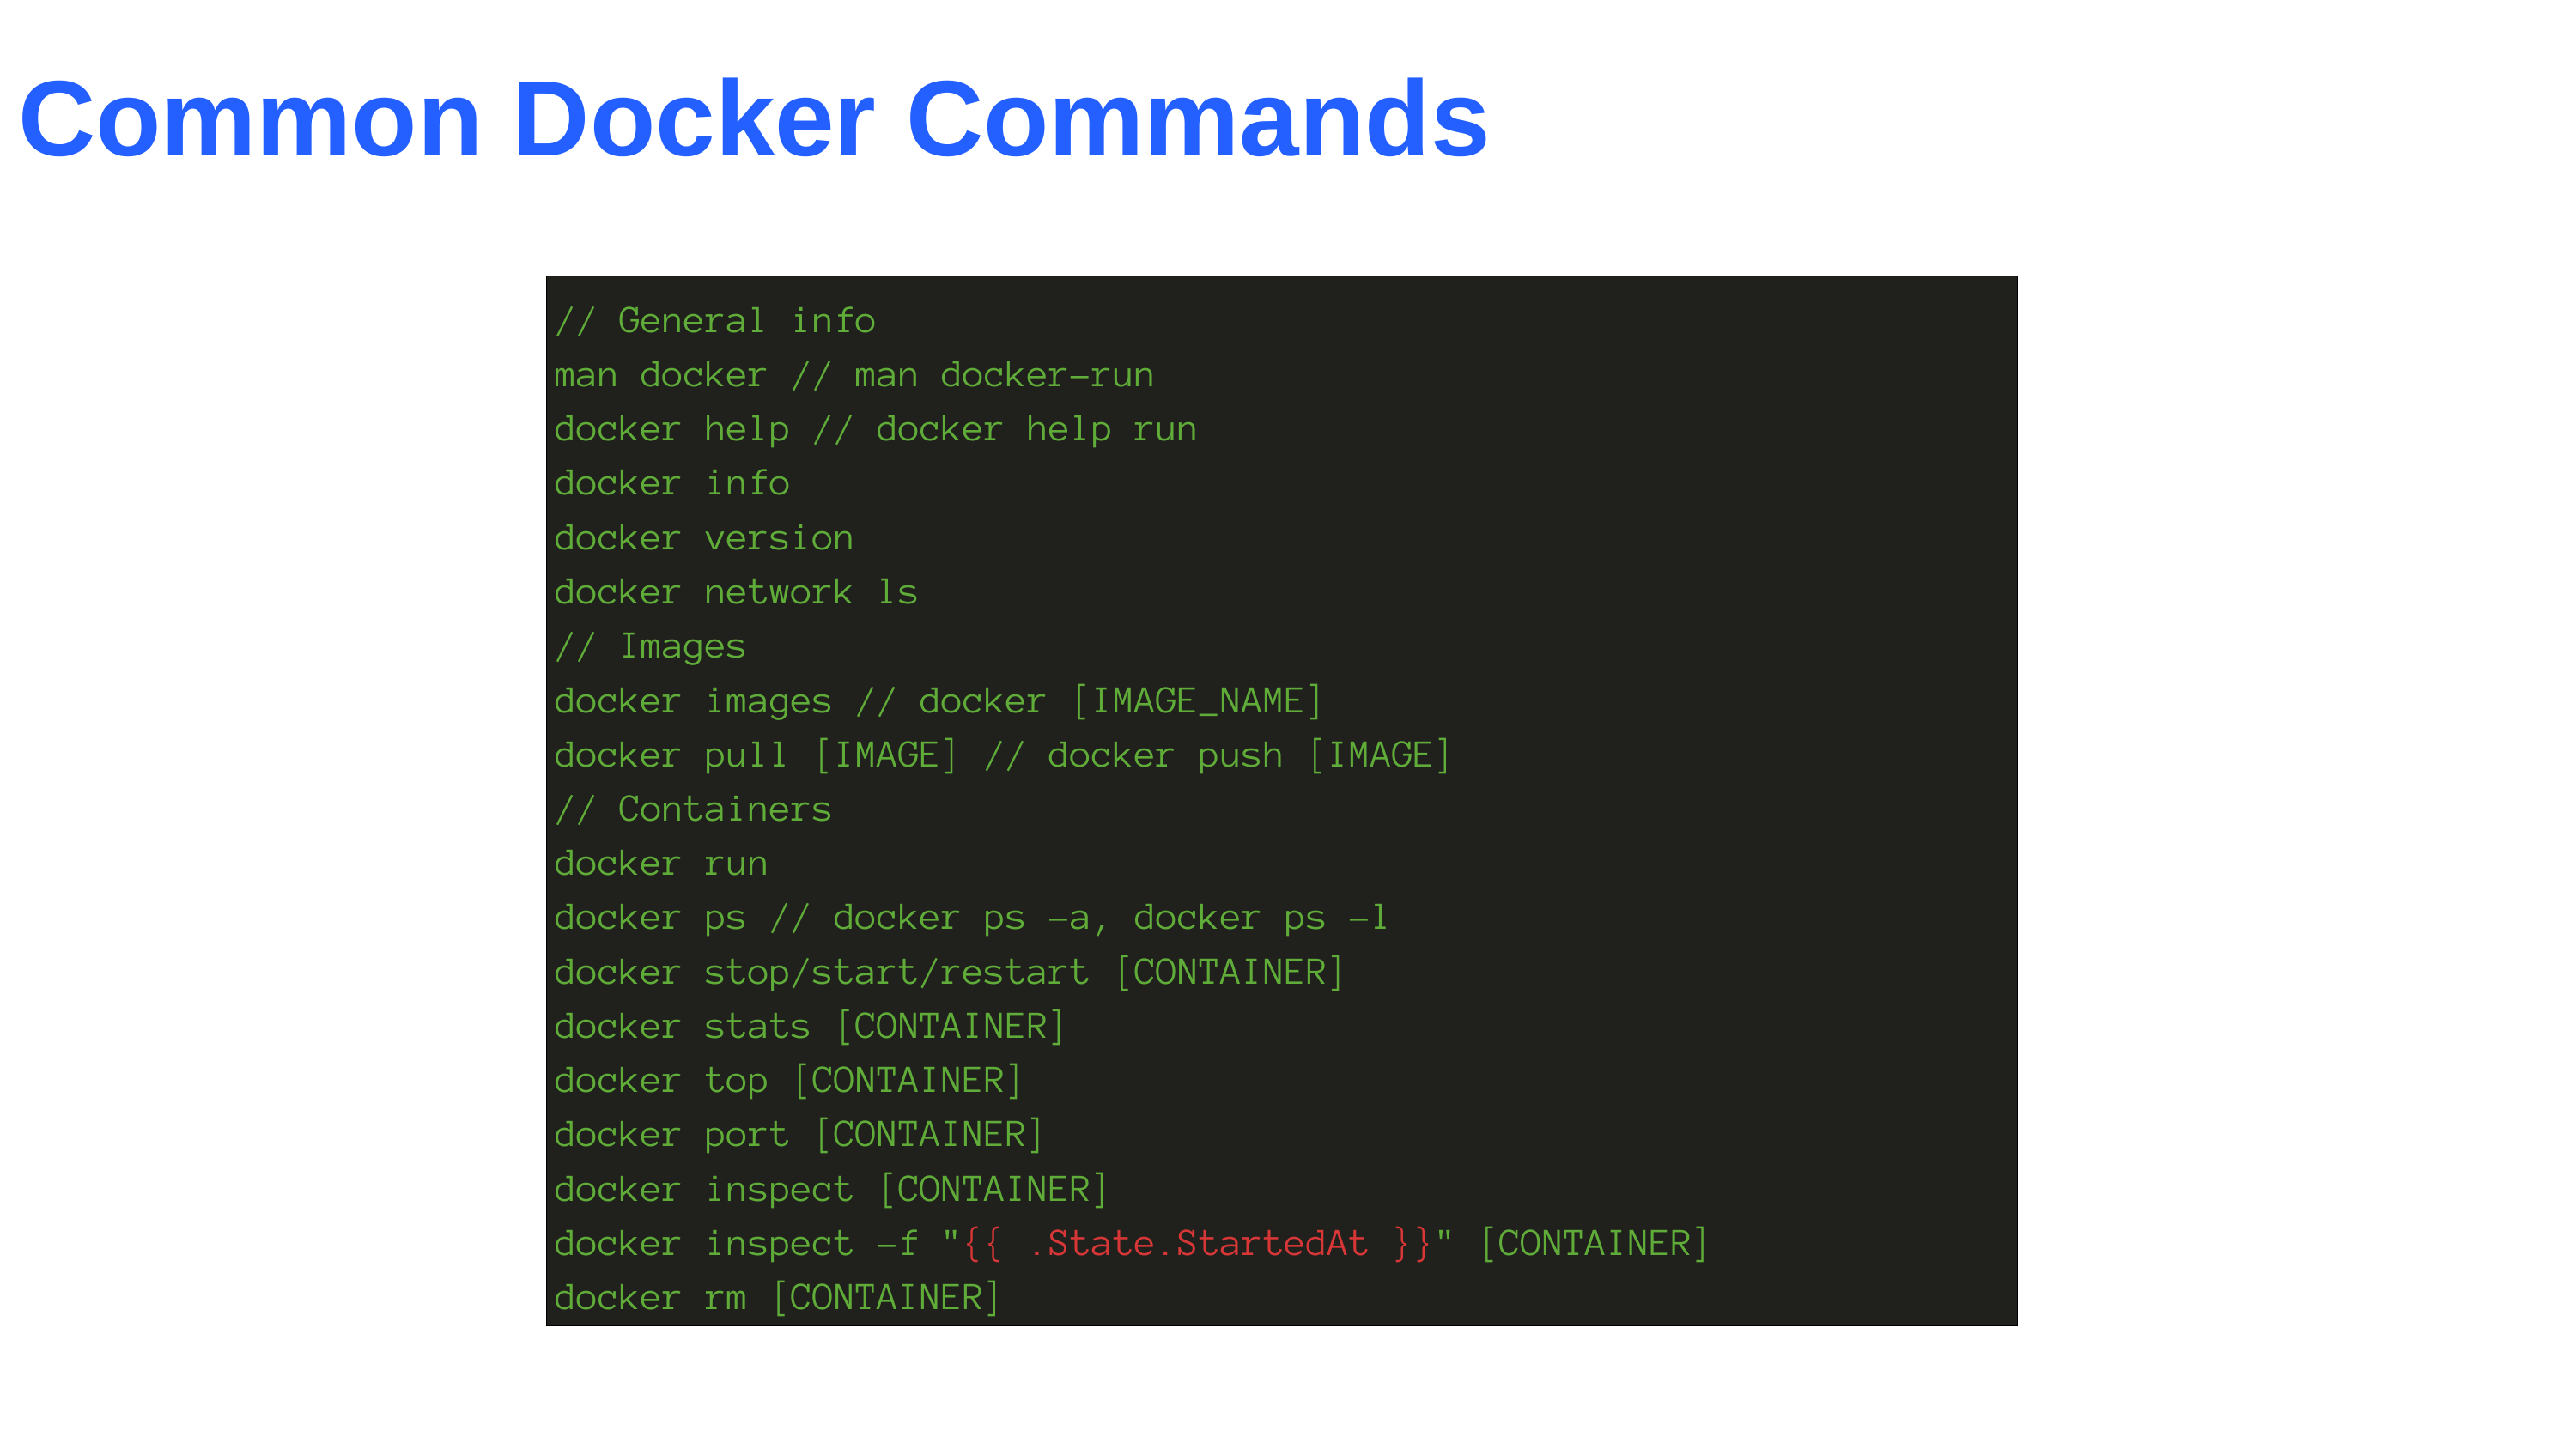

Common Docker Commands
| // General info man docker // man docker-run docker help // docker help run docker info docker version docker network ls // Images docker images // docker [IMAGE\_NAME] docker pull [IMAGE] // docker push [IMAGE] // Containers docker run docker ps // docker ps -a, docker ps -l docker stop/start/restart [CONTAINER] docker stats [CONTAINER] docker top [CONTAINER] docker port [CONTAINER] docker inspect [CONTAINER] docker inspect -f "{{ .State.StartedAt }}" [CONTAINER] docker rm [CONTAINER] |
| --- |